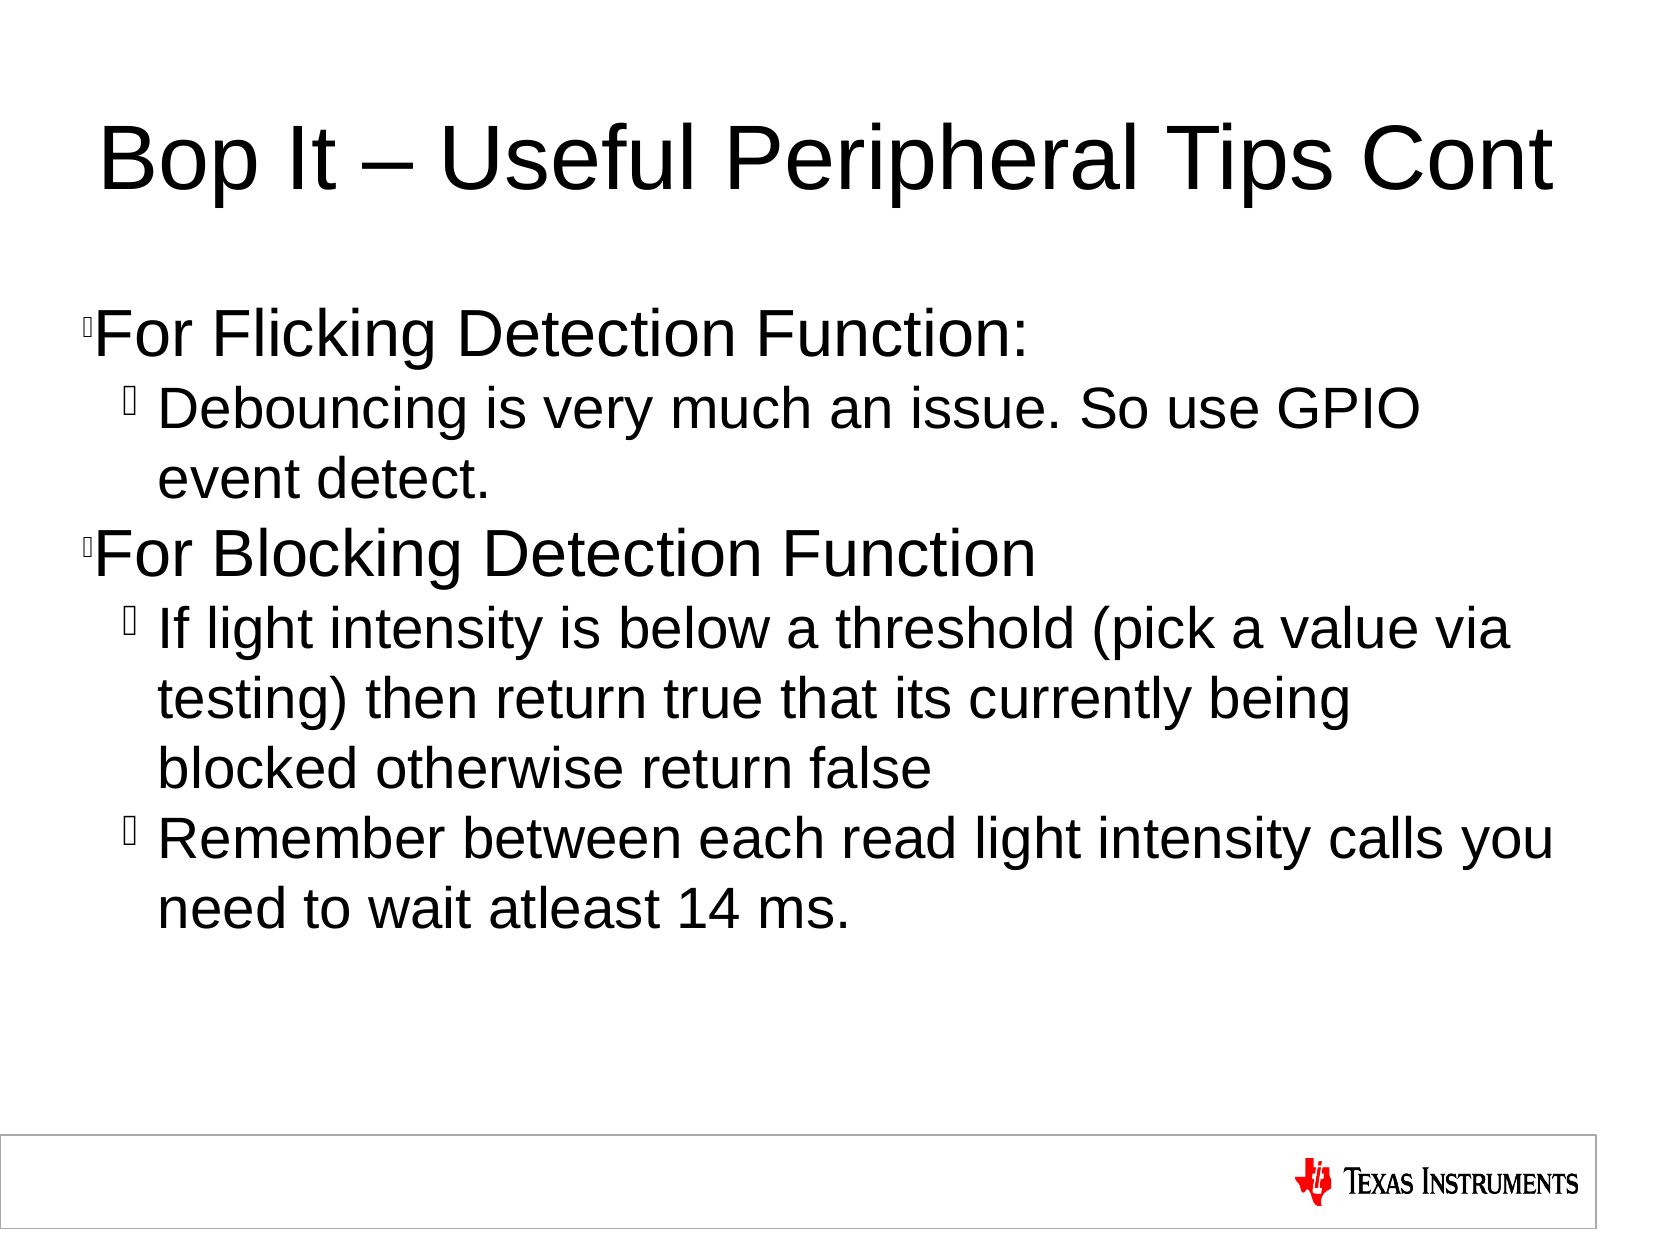

Bop It – Useful Peripheral Tips Cont
For Flicking Detection Function:
Debouncing is very much an issue. So use GPIO event detect.
For Blocking Detection Function
If light intensity is below a threshold (pick a value via testing) then return true that its currently being blocked otherwise return false
Remember between each read light intensity calls you need to wait atleast 14 ms.